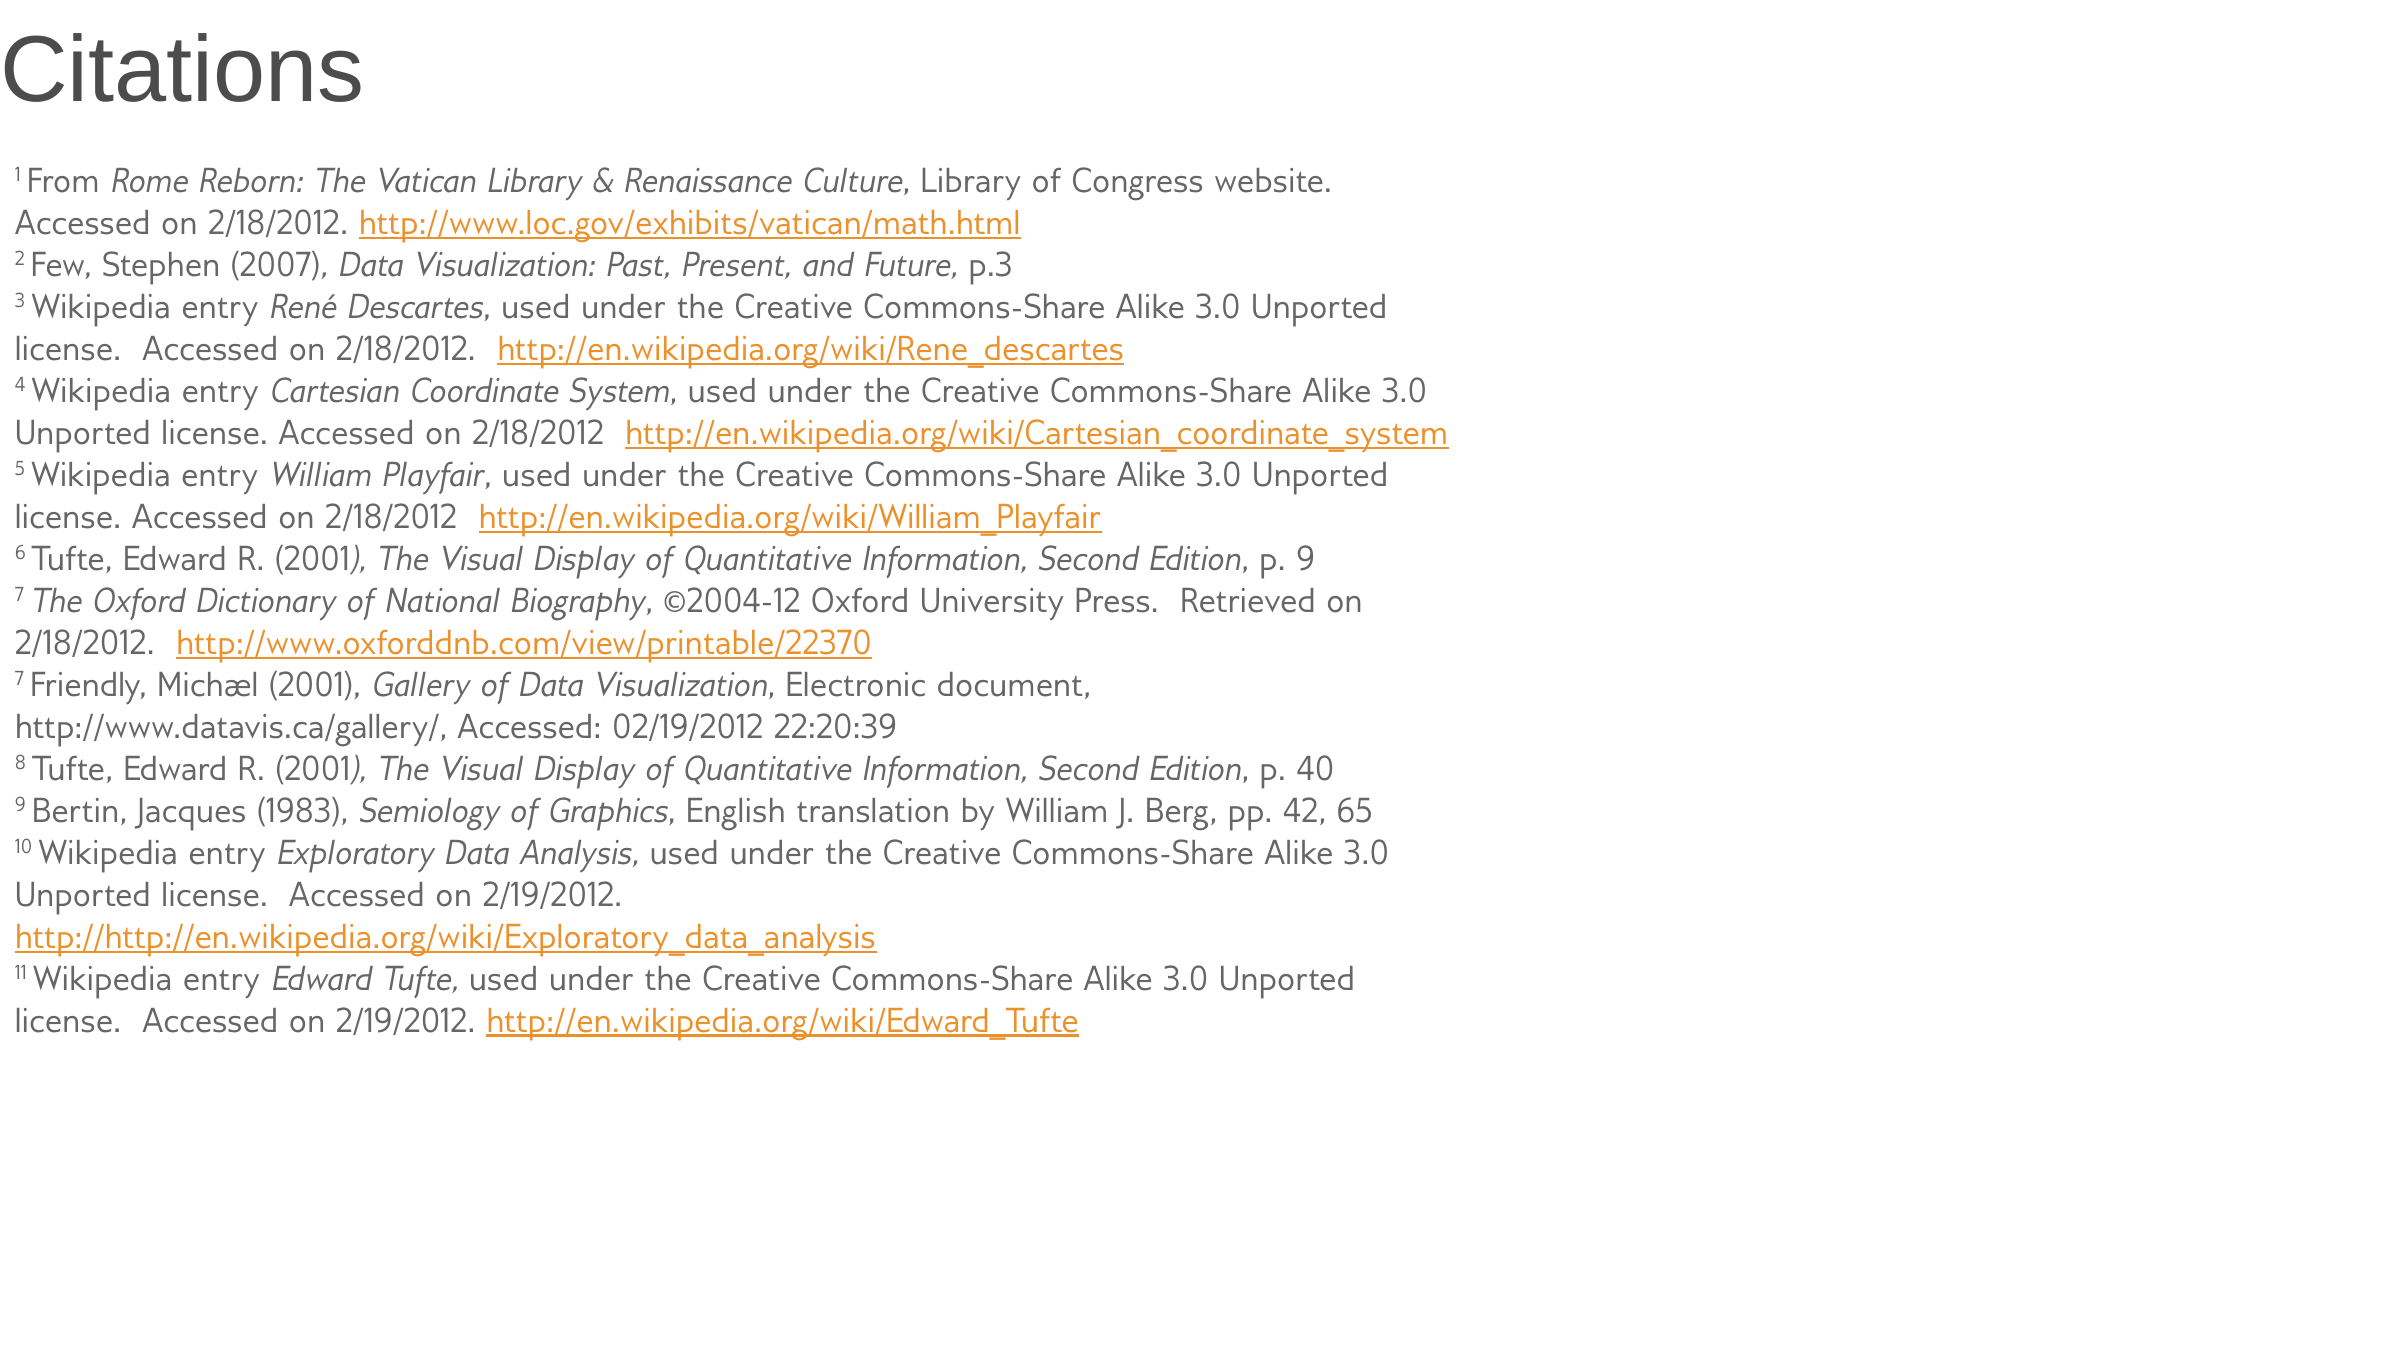

Citations
1 From Rome Reborn: The Vatican Library & Renaissance Culture, Library of Congress website.  Accessed on 2/18/2012. http://www.loc.gov/exhibits/vatican/math.html
2 Few, Stephen (2007), Data Visualization: Past, Present, and Future, p.3
3 Wikipedia entry René Descartes, used under the Creative Commons-Share Alike 3.0 Unported license.  Accessed on 2/18/2012.  http://en.wikipedia.org/wiki/Rene_descartes
4 Wikipedia entry Cartesian Coordinate System, used under the Creative Commons-Share Alike 3.0 Unported license. Accessed on 2/18/2012  http://en.wikipedia.org/wiki/Cartesian_coordinate_system
5 Wikipedia entry William Playfair, used under the Creative Commons-Share Alike 3.0 Unported license. Accessed on 2/18/2012  http://en.wikipedia.org/wiki/William_Playfair
6 Tufte, Edward R. (2001), The Visual Display of Quantitative Information, Second Edition, p. 9
7 The Oxford Dictionary of National Biography, ©2004-12 Oxford University Press.  Retrieved on 2/18/2012.  http://www.oxforddnb.com/view/printable/22370
7 Friendly, Michael (2001), Gallery of Data Visualization, Electronic document, http://www.datavis.ca/gallery/, Accessed: 02/19/2012 22:20:39
8 Tufte, Edward R. (2001), The Visual Display of Quantitative Information, Second Edition, p. 40
9 Bertin, Jacques (1983), Semiology of Graphics, English translation by William J. Berg, pp. 42, 65
10 Wikipedia entry Exploratory Data Analysis, used under the Creative Commons-Share Alike 3.0 Unported license.  Accessed on 2/19/2012.http://http://en.wikipedia.org/wiki/Exploratory_data_analysis
11 Wikipedia entry Edward Tufte, used under the Creative Commons-Share Alike 3.0 Unported license.  Accessed on 2/19/2012. http://en.wikipedia.org/wiki/Edward_Tufte